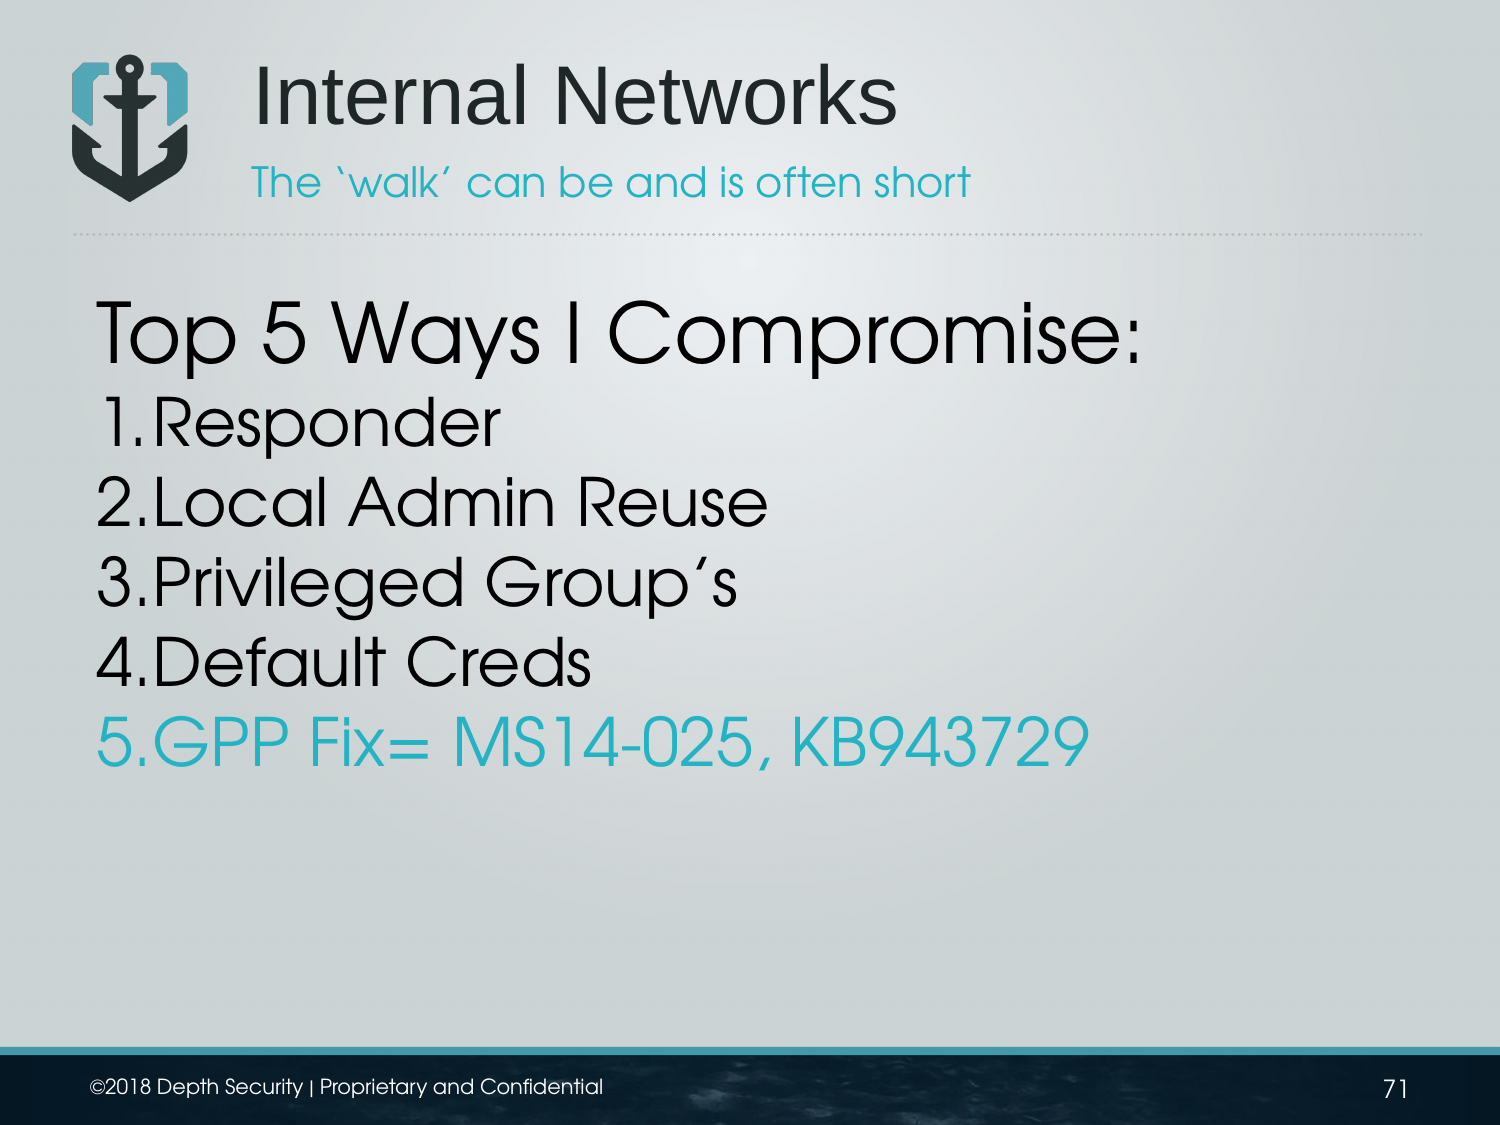

Internal Networks
The ‘walk’ can be and is often short
Top 5 Ways I Compromise:
Responder
Local Admin Reuse
Privileged Group’s
Default Creds
GPP Fix= MS14-025, KB943729